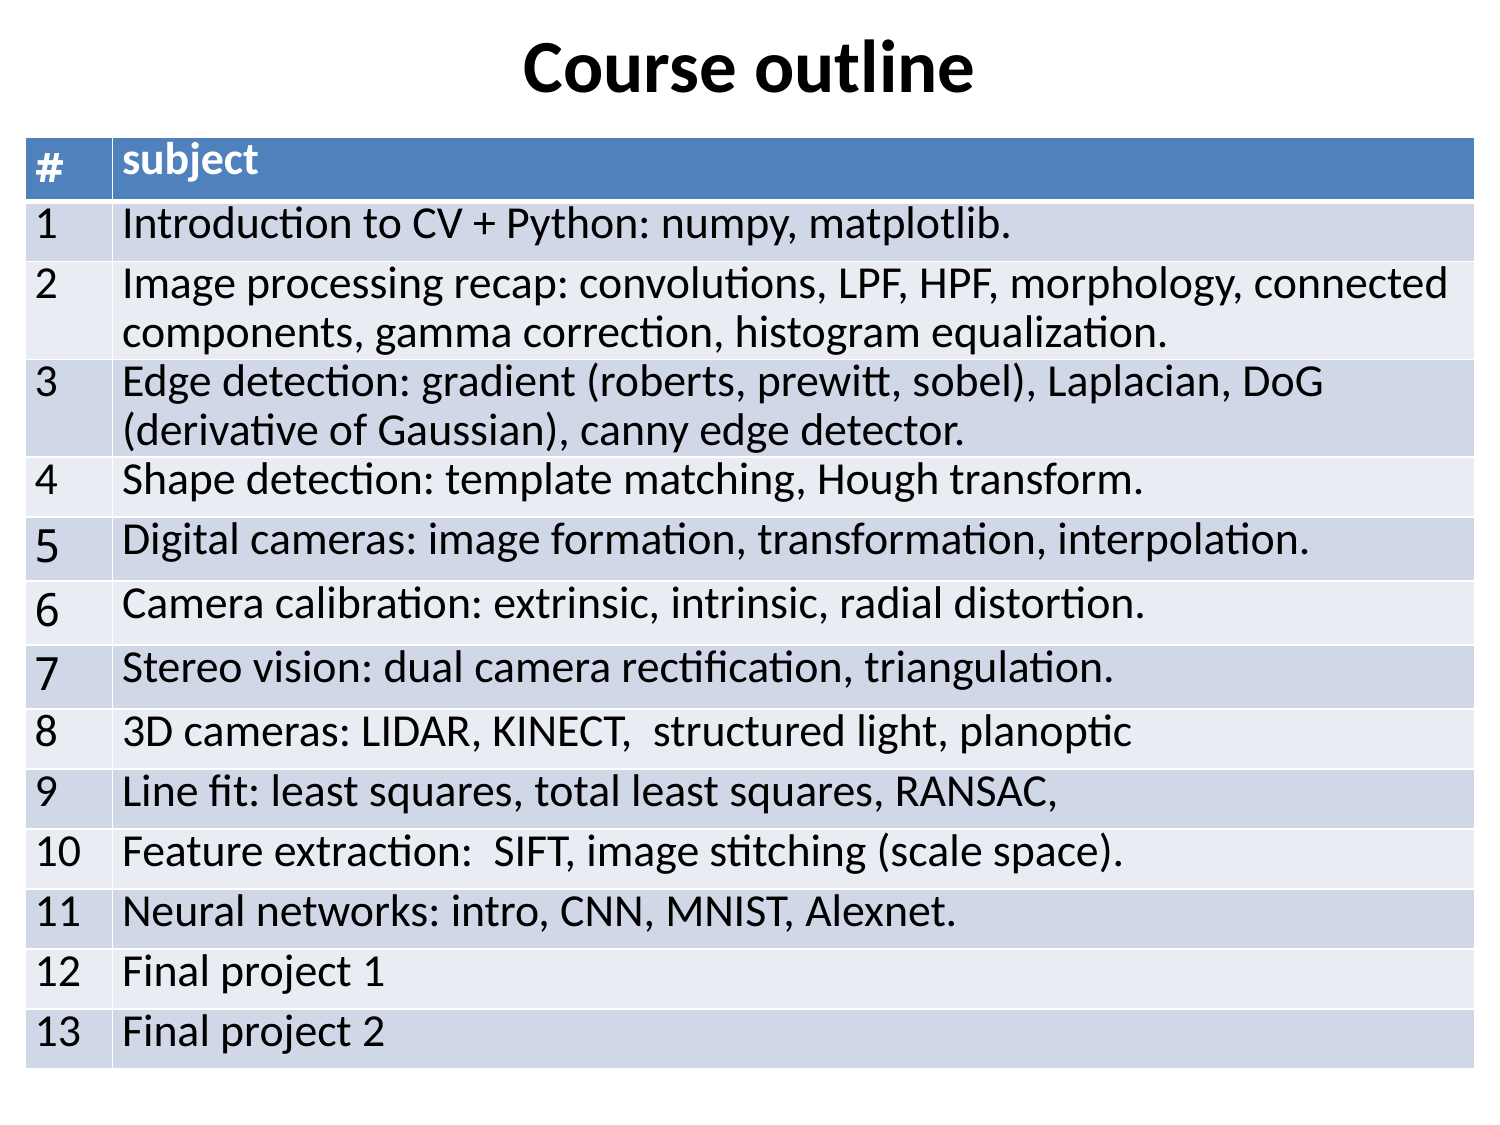

# Course outline
| # | subject |
| --- | --- |
| 1 | Introduction to CV + Python: numpy, matplotlib. |
| 2 | Image processing recap: convolutions, LPF, HPF, morphology, connected components, gamma correction, histogram equalization. |
| 3 | Edge detection: gradient (roberts, prewitt, sobel), Laplacian, DoG (derivative of Gaussian), canny edge detector. |
| 4 | Shape detection: template matching, Hough transform. |
| 5 | Digital cameras: image formation, transformation, interpolation. |
| 6 | Camera calibration: extrinsic, intrinsic, radial distortion. |
| 7 | Stereo vision: dual camera rectification, triangulation. |
| 8 | 3D cameras: LIDAR, KINECT, structured light, planoptic |
| 9 | Line fit: least squares, total least squares, RANSAC, |
| 10 | Feature extraction: SIFT, image stitching (scale space). |
| 11 | Neural networks: intro, CNN, MNIST, Alexnet. |
| 12 | Final project 1 |
| 13 | Final project 2 |